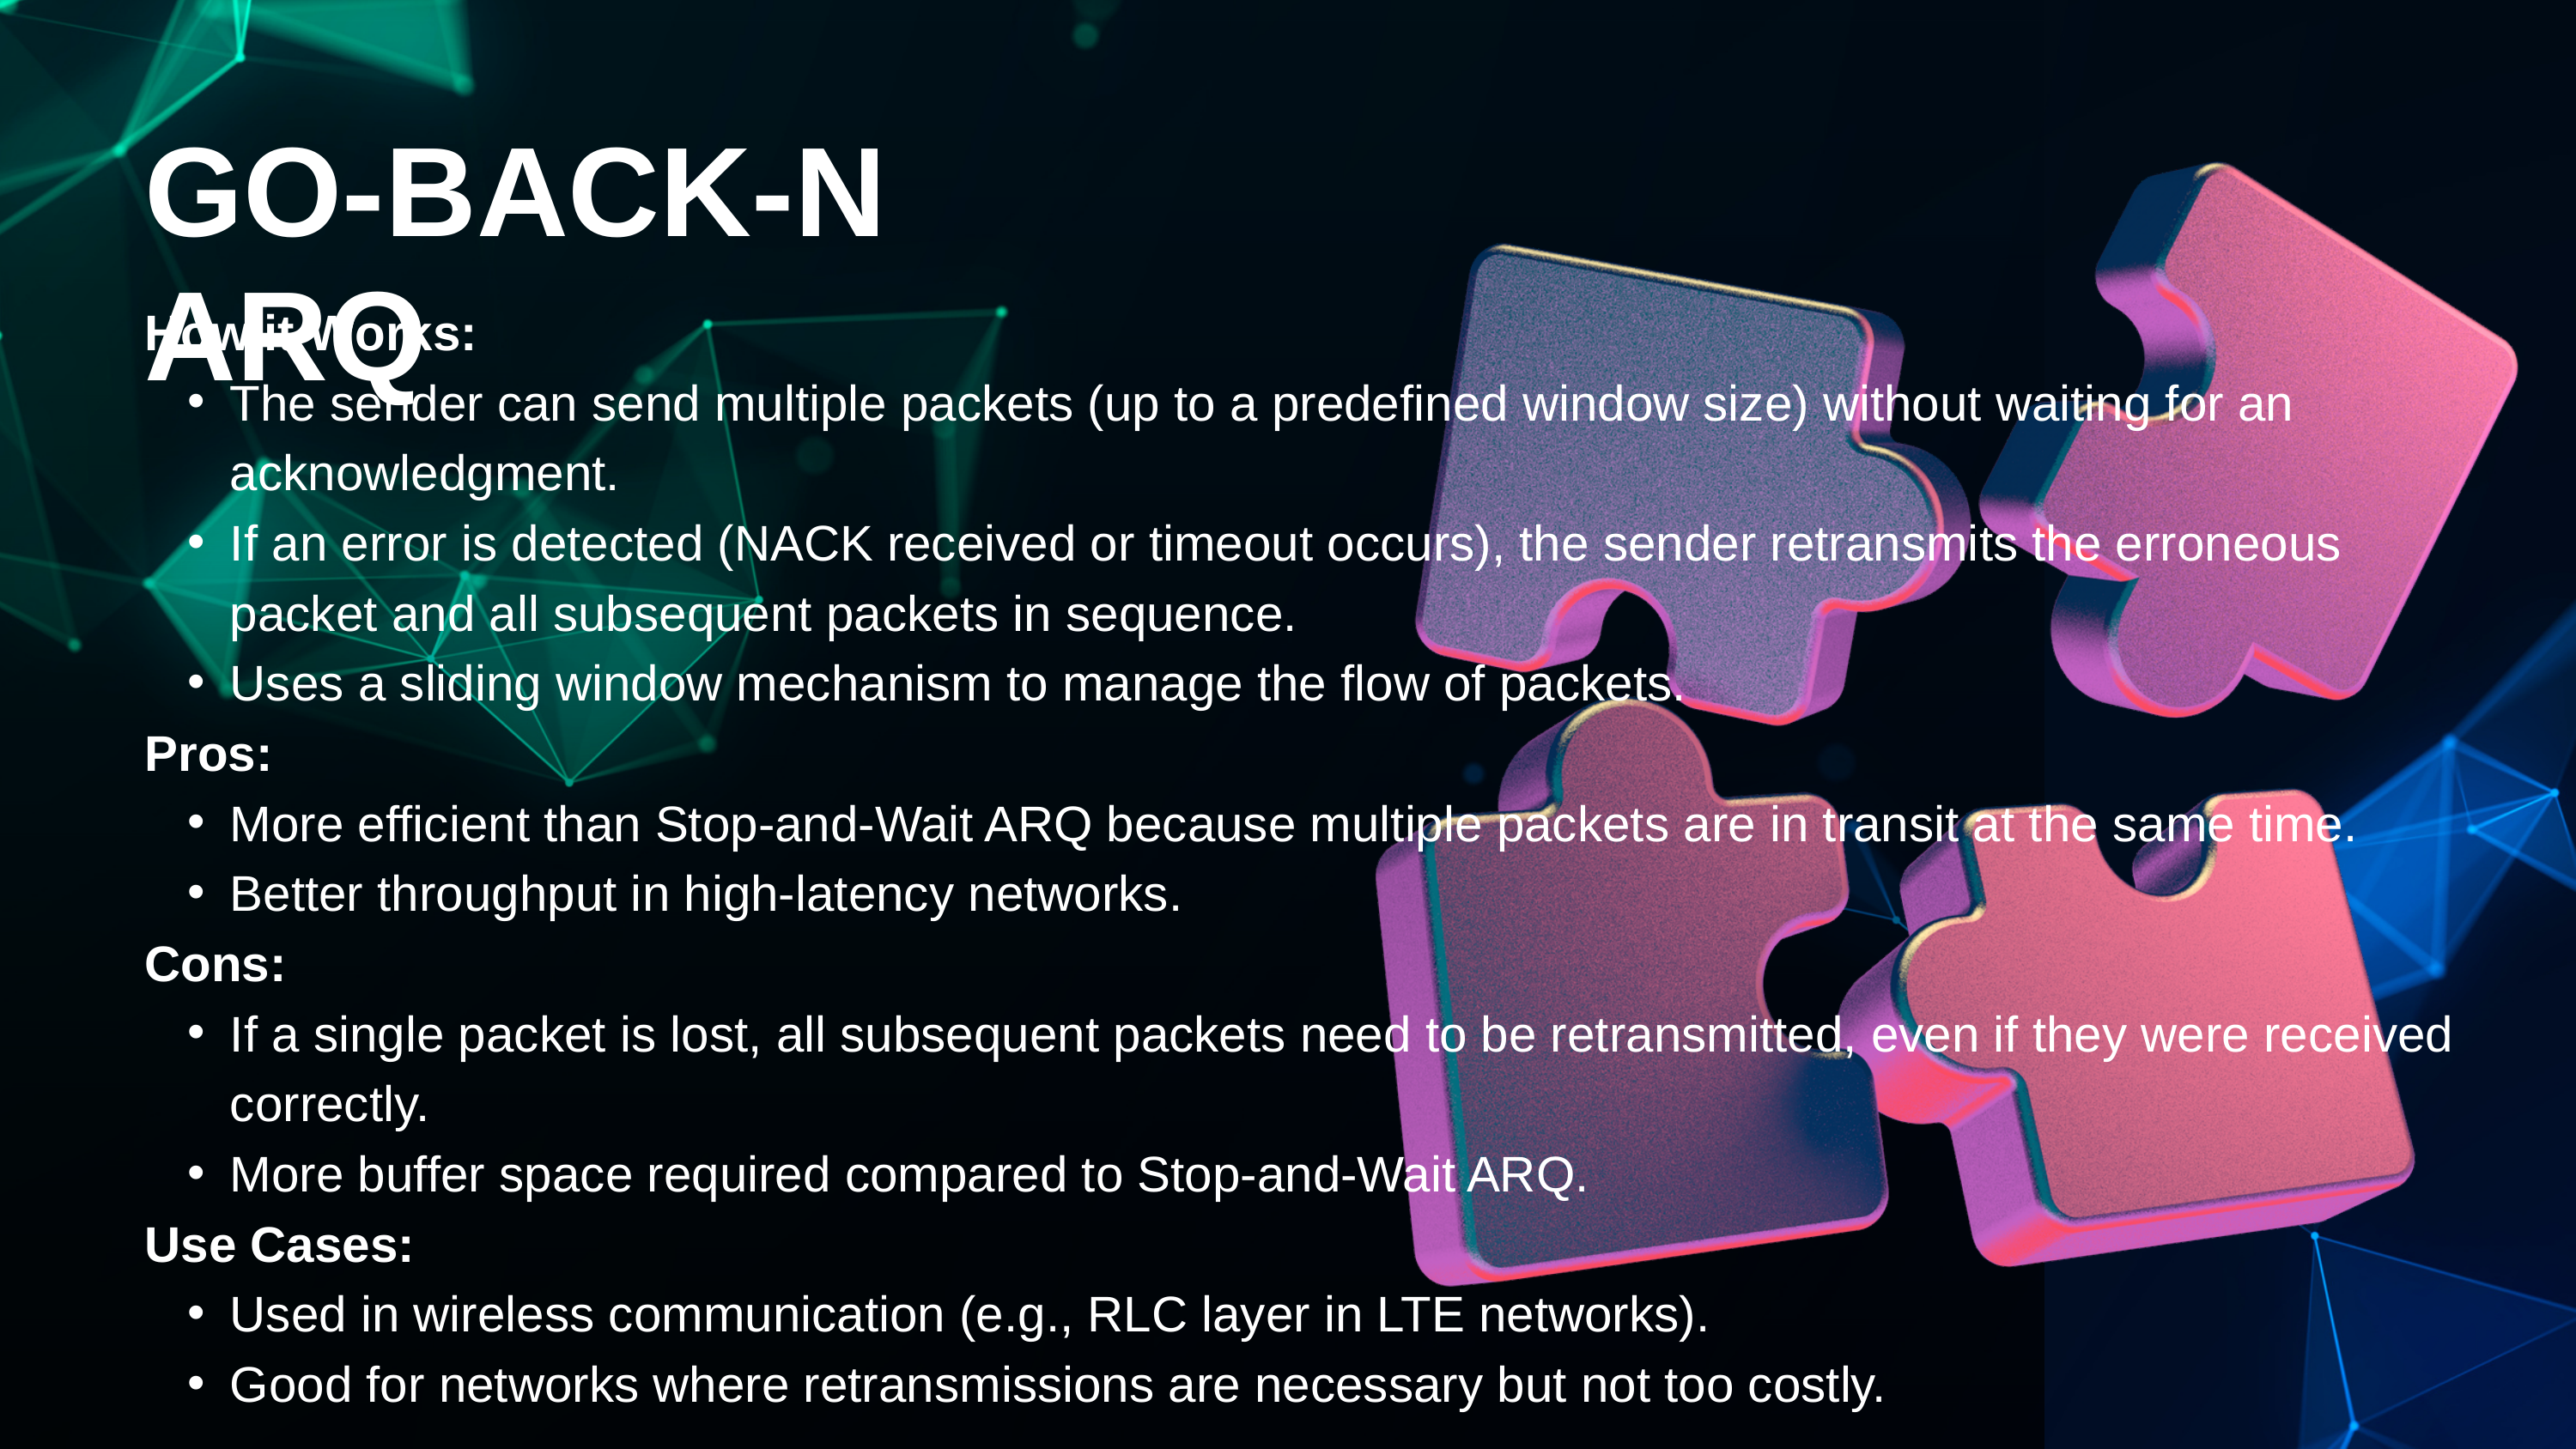

GO-BACK-N ARQ

How it Works:
The sender can send multiple packets (up to a predefined window size) without waiting for an acknowledgment.
If an error is detected (NACK received or timeout occurs), the sender retransmits the erroneous packet and all subsequent packets in sequence.
Uses a sliding window mechanism to manage the flow of packets.
Pros:
More efficient than Stop-and-Wait ARQ because multiple packets are in transit at the same time.
Better throughput in high-latency networks.
Cons:
If a single packet is lost, all subsequent packets need to be retransmitted, even if they were received correctly.
More buffer space required compared to Stop-and-Wait ARQ.
Use Cases:
Used in wireless communication (e.g., RLC layer in LTE networks).
Good for networks where retransmissions are necessary but not too costly.